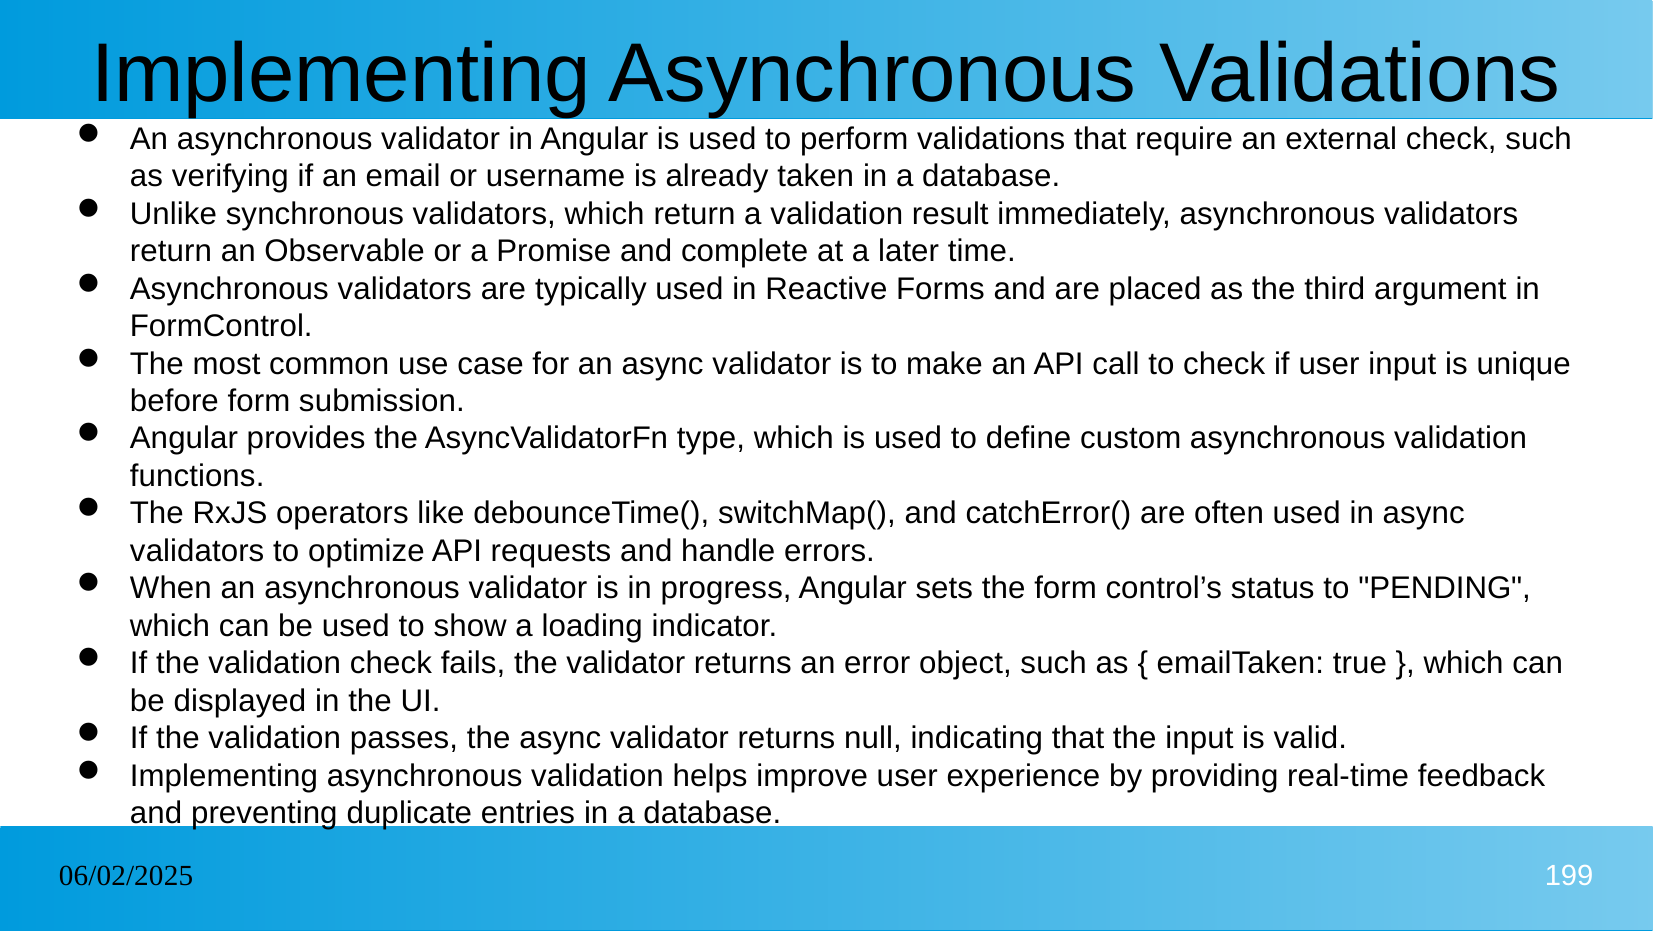

# Implementing Asynchronous Validations
An asynchronous validator in Angular is used to perform validations that require an external check, such as verifying if an email or username is already taken in a database.
Unlike synchronous validators, which return a validation result immediately, asynchronous validators return an Observable or a Promise and complete at a later time.
Asynchronous validators are typically used in Reactive Forms and are placed as the third argument in FormControl.
The most common use case for an async validator is to make an API call to check if user input is unique before form submission.
Angular provides the AsyncValidatorFn type, which is used to define custom asynchronous validation functions.
The RxJS operators like debounceTime(), switchMap(), and catchError() are often used in async validators to optimize API requests and handle errors.
When an asynchronous validator is in progress, Angular sets the form control’s status to "PENDING", which can be used to show a loading indicator.
If the validation check fails, the validator returns an error object, such as { emailTaken: true }, which can be displayed in the UI.
If the validation passes, the async validator returns null, indicating that the input is valid.
Implementing asynchronous validation helps improve user experience by providing real-time feedback and preventing duplicate entries in a database.
06/02/2025
199